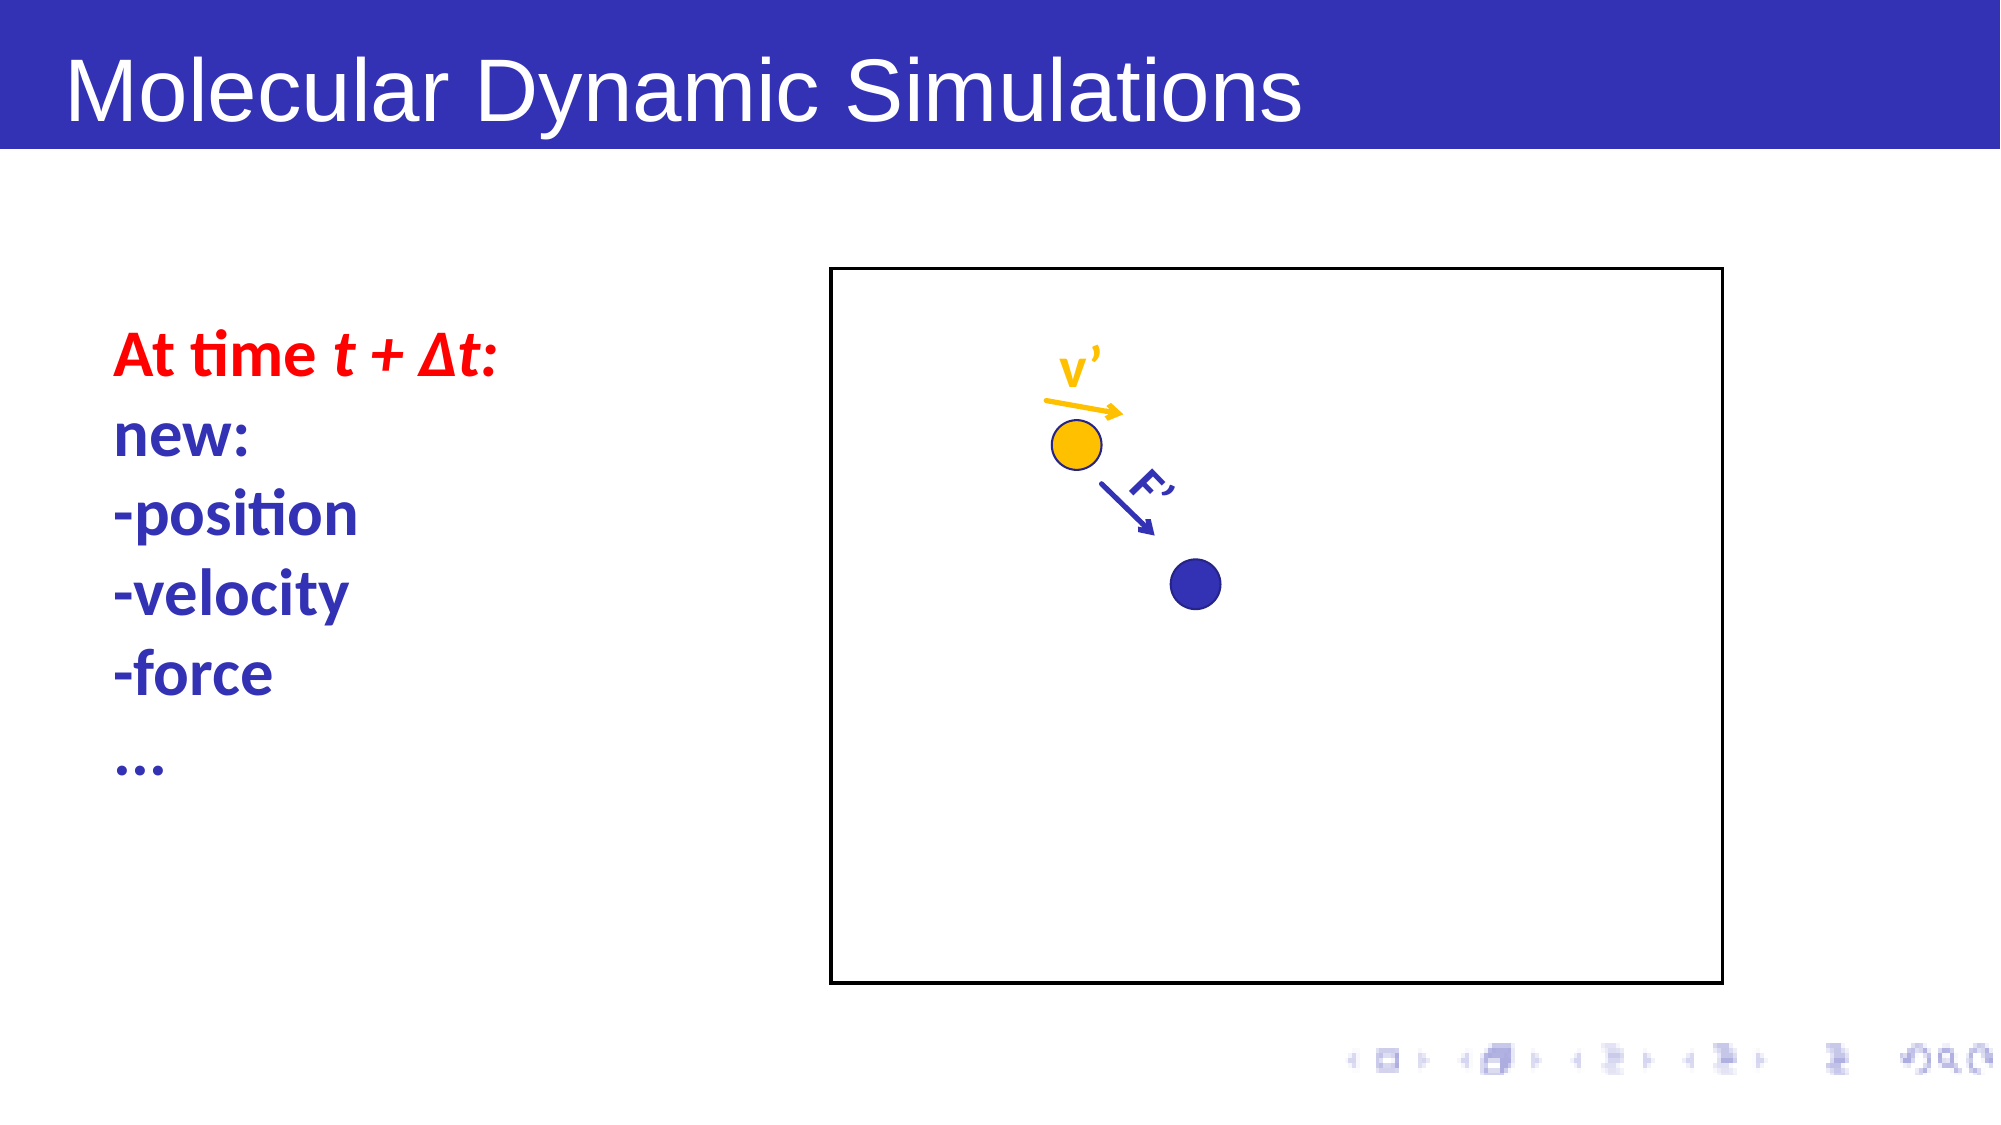

# Molecular Dynamic Simulations

At time t + Δt:
new:
-position
-velocity
-force
...

v’

F’